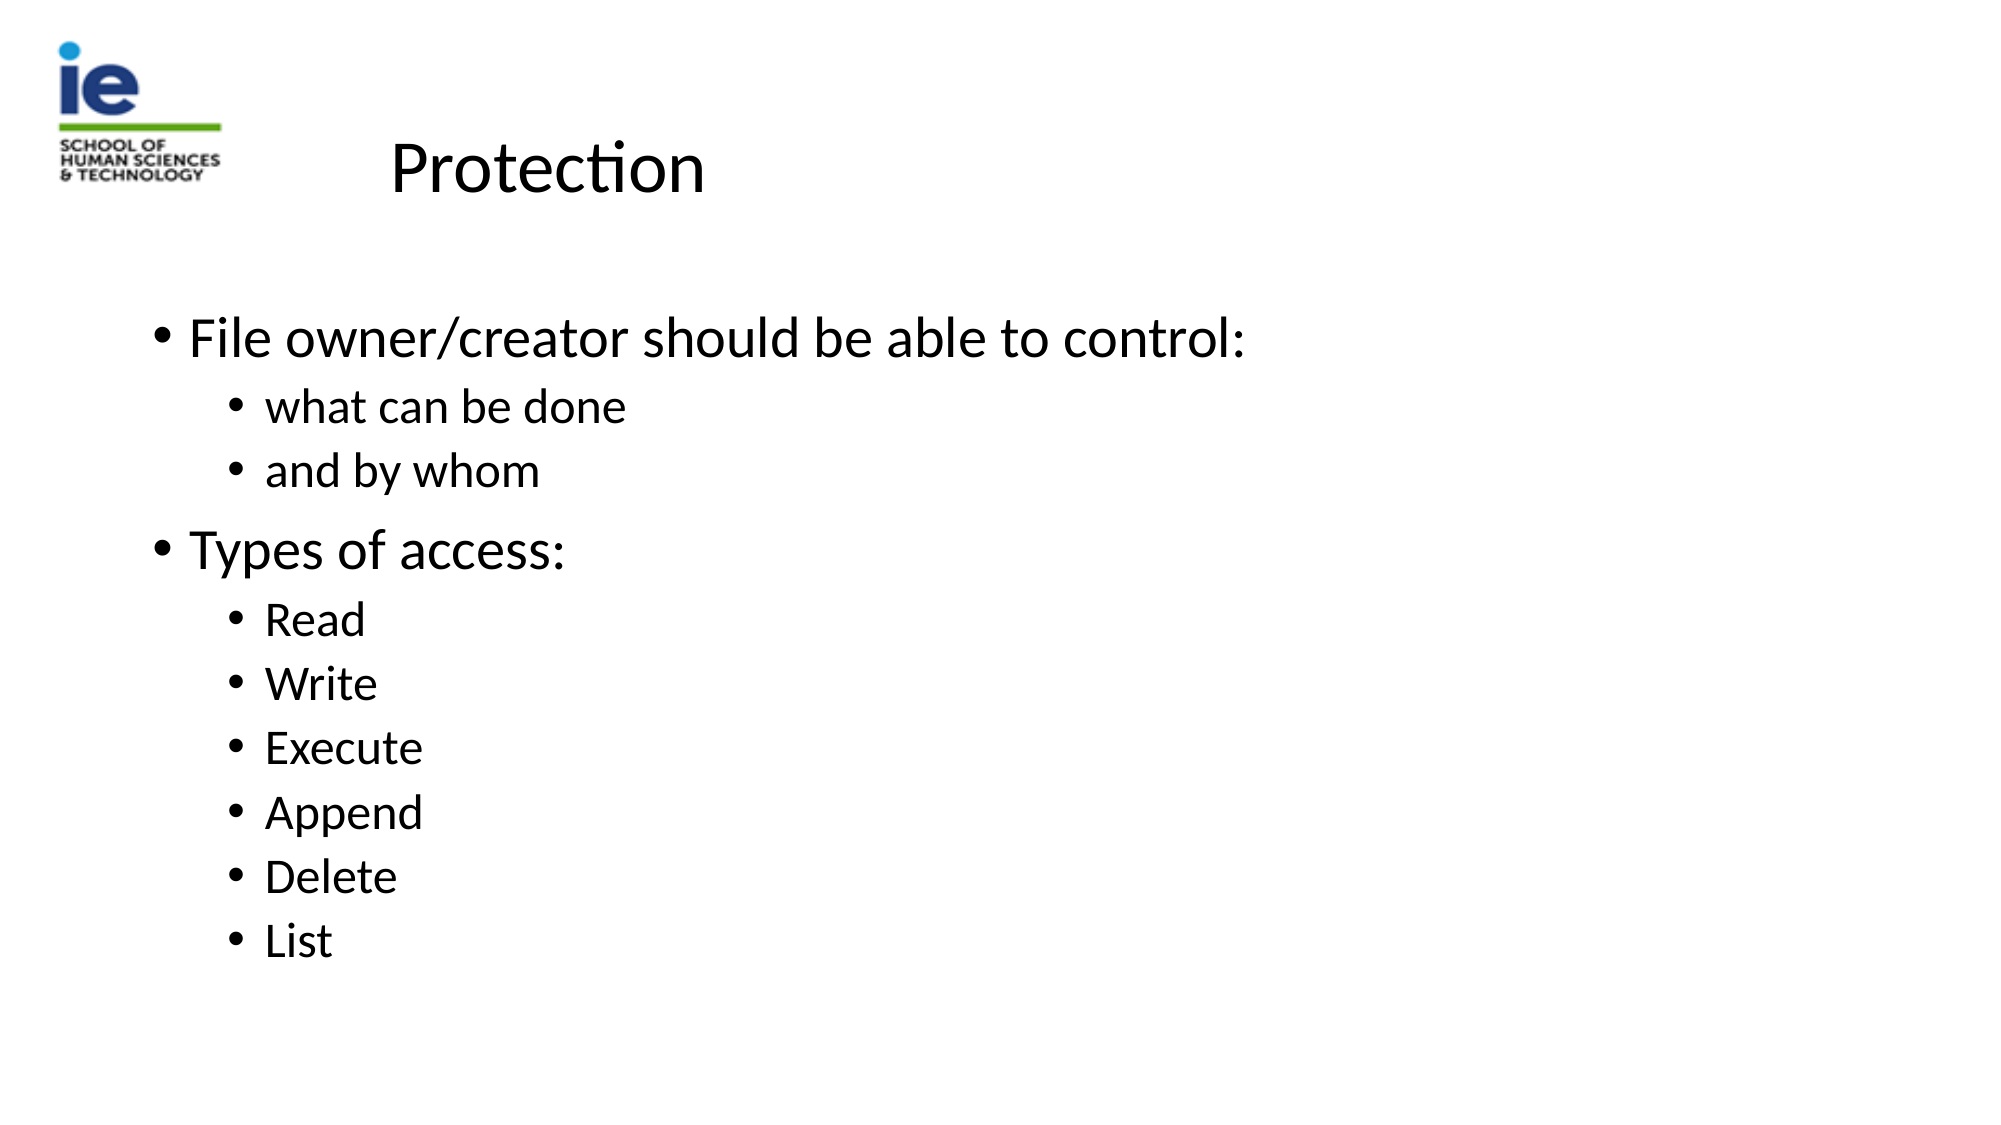

# Protection
File owner/creator should be able to control:
what can be done
and by whom
Types of access:
Read
Write
Execute
Append
Delete
List